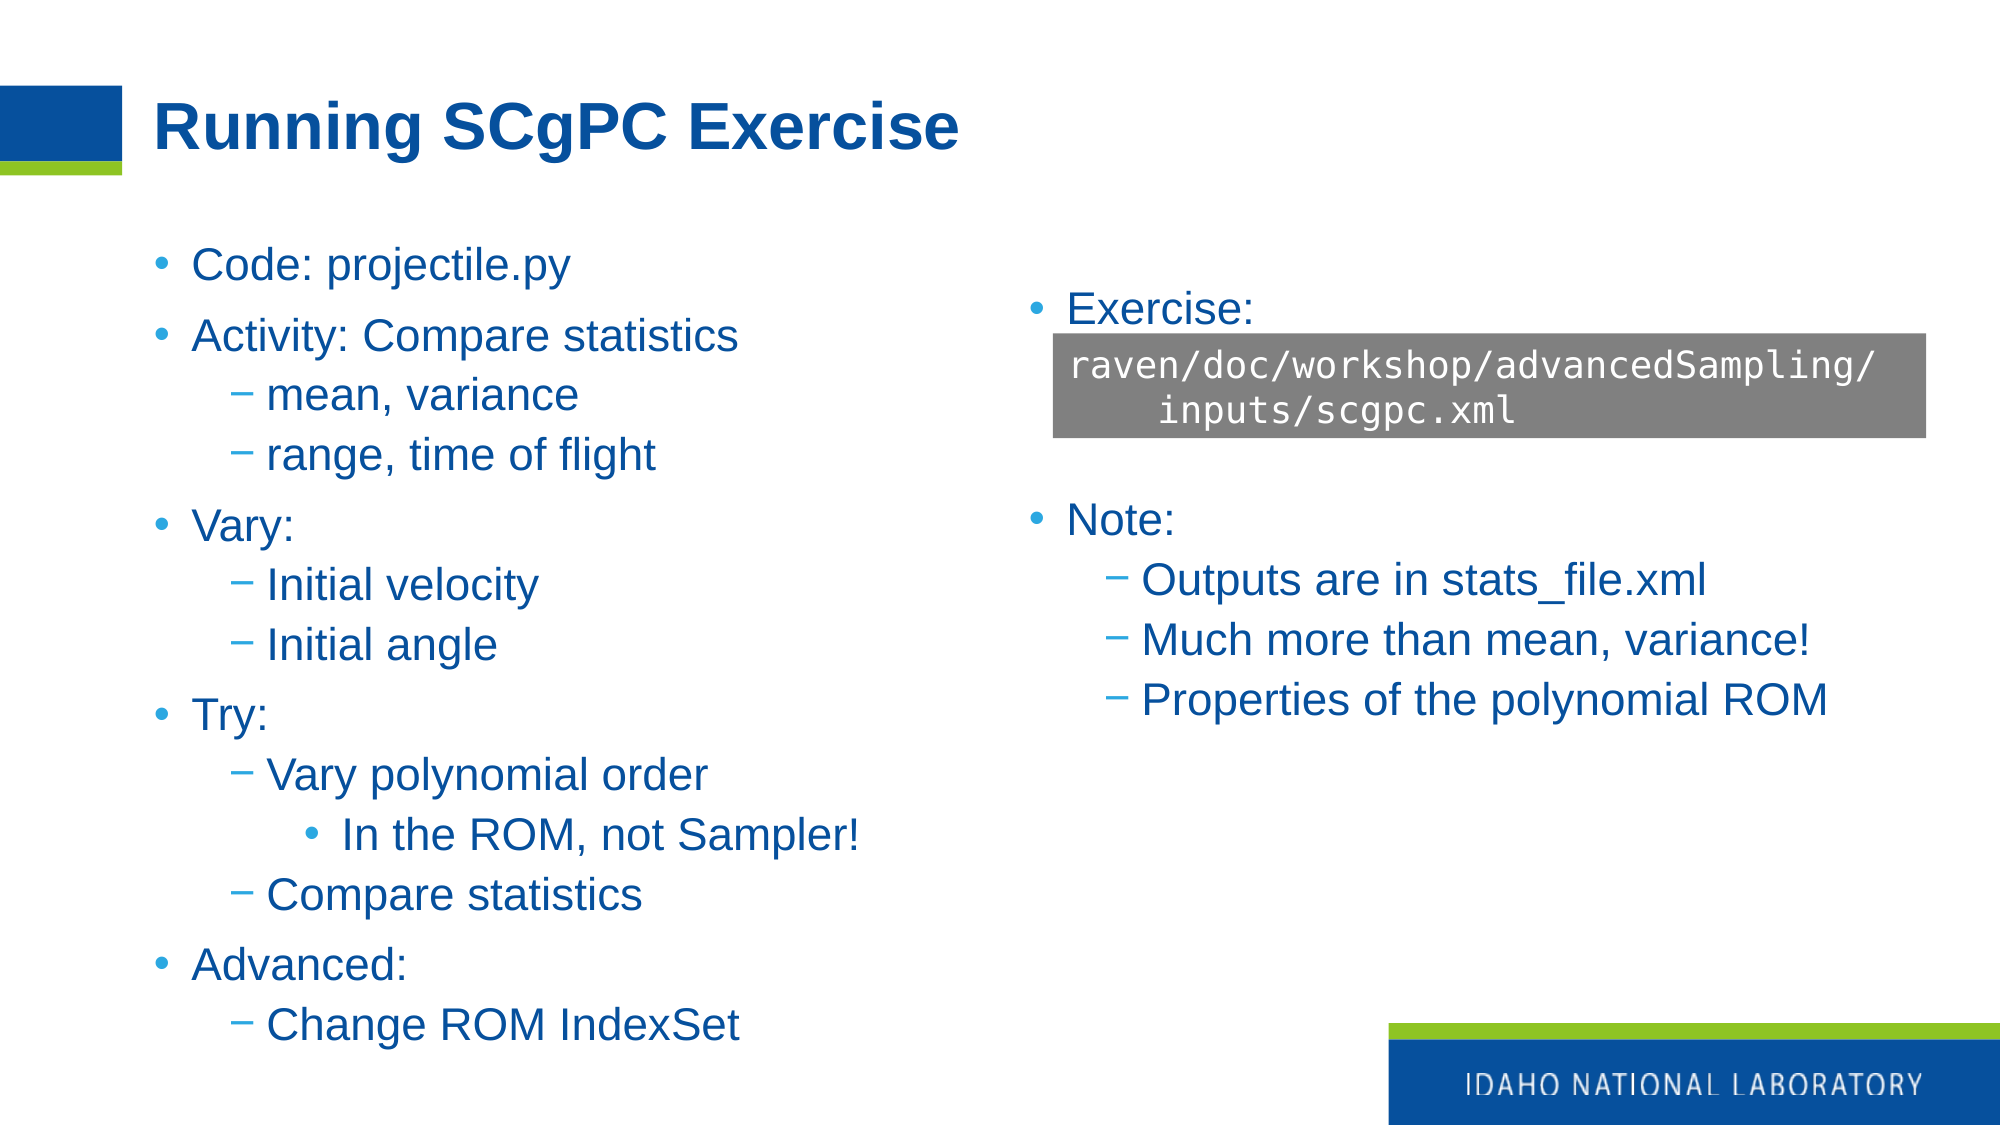

# Running SCgPC Exercise
Code: projectile.py
Activity: Compare statistics
mean, variance
range, time of flight
Vary:
Initial velocity
Initial angle
Try:
Vary polynomial order
In the ROM, not Sampler!
Compare statistics
Advanced:
Change ROM IndexSet
Exercise:

Note:
Outputs are in stats_file.xml
Much more than mean, variance!
Properties of the polynomial ROM

raven/doc/workshop/advancedSampling/
    inputs/scgpc.xml